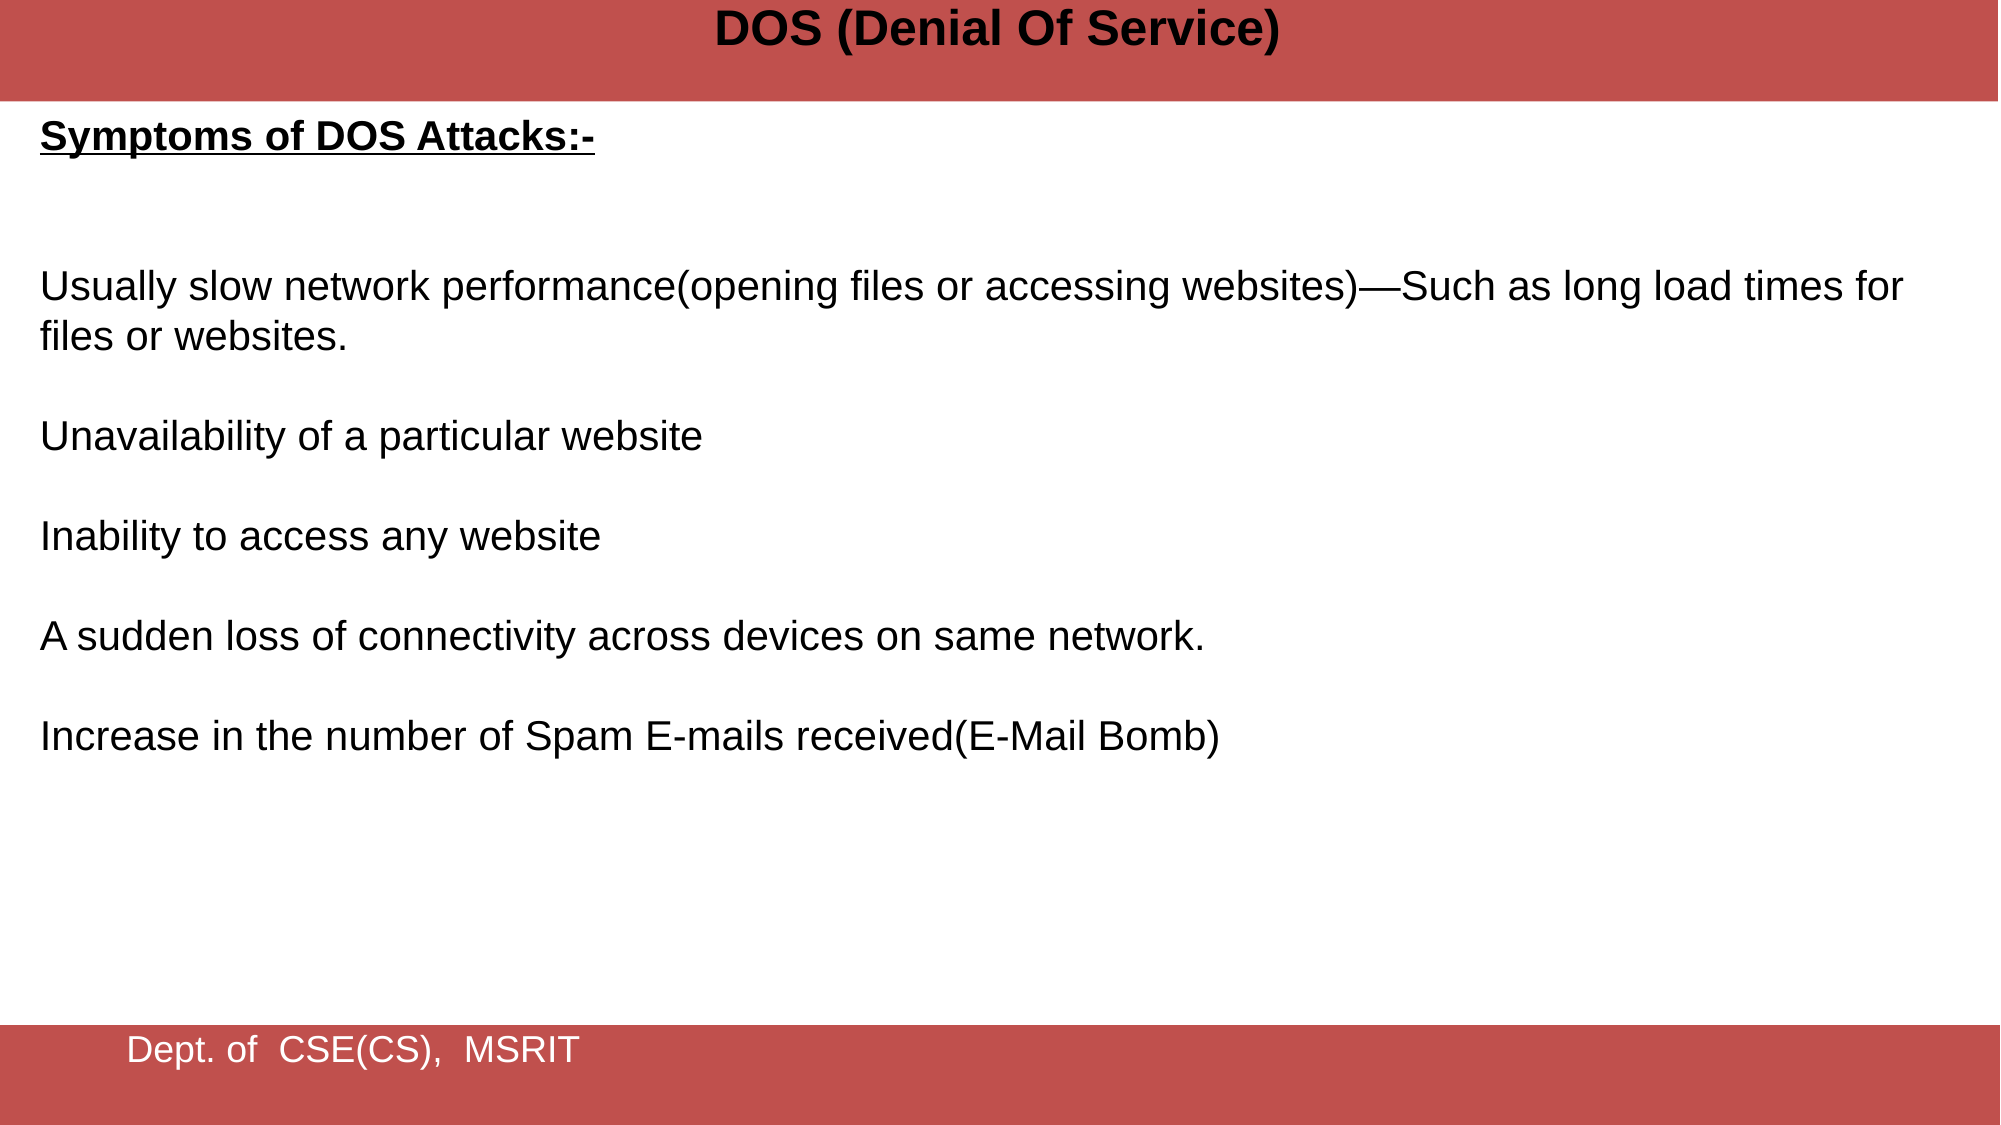

DOS (Denial Of Service)
Symptoms of DOS Attacks:-

Usually slow network performance(opening files or accessing websites)—Such as long load times for files or websites.

Unavailability of a particular website

Inability to access any website

A sudden loss of connectivity across devices on same network.

Increase in the number of Spam E-mails received(E-Mail Bomb)

Dept. of  CSE(CS),  MSRIT